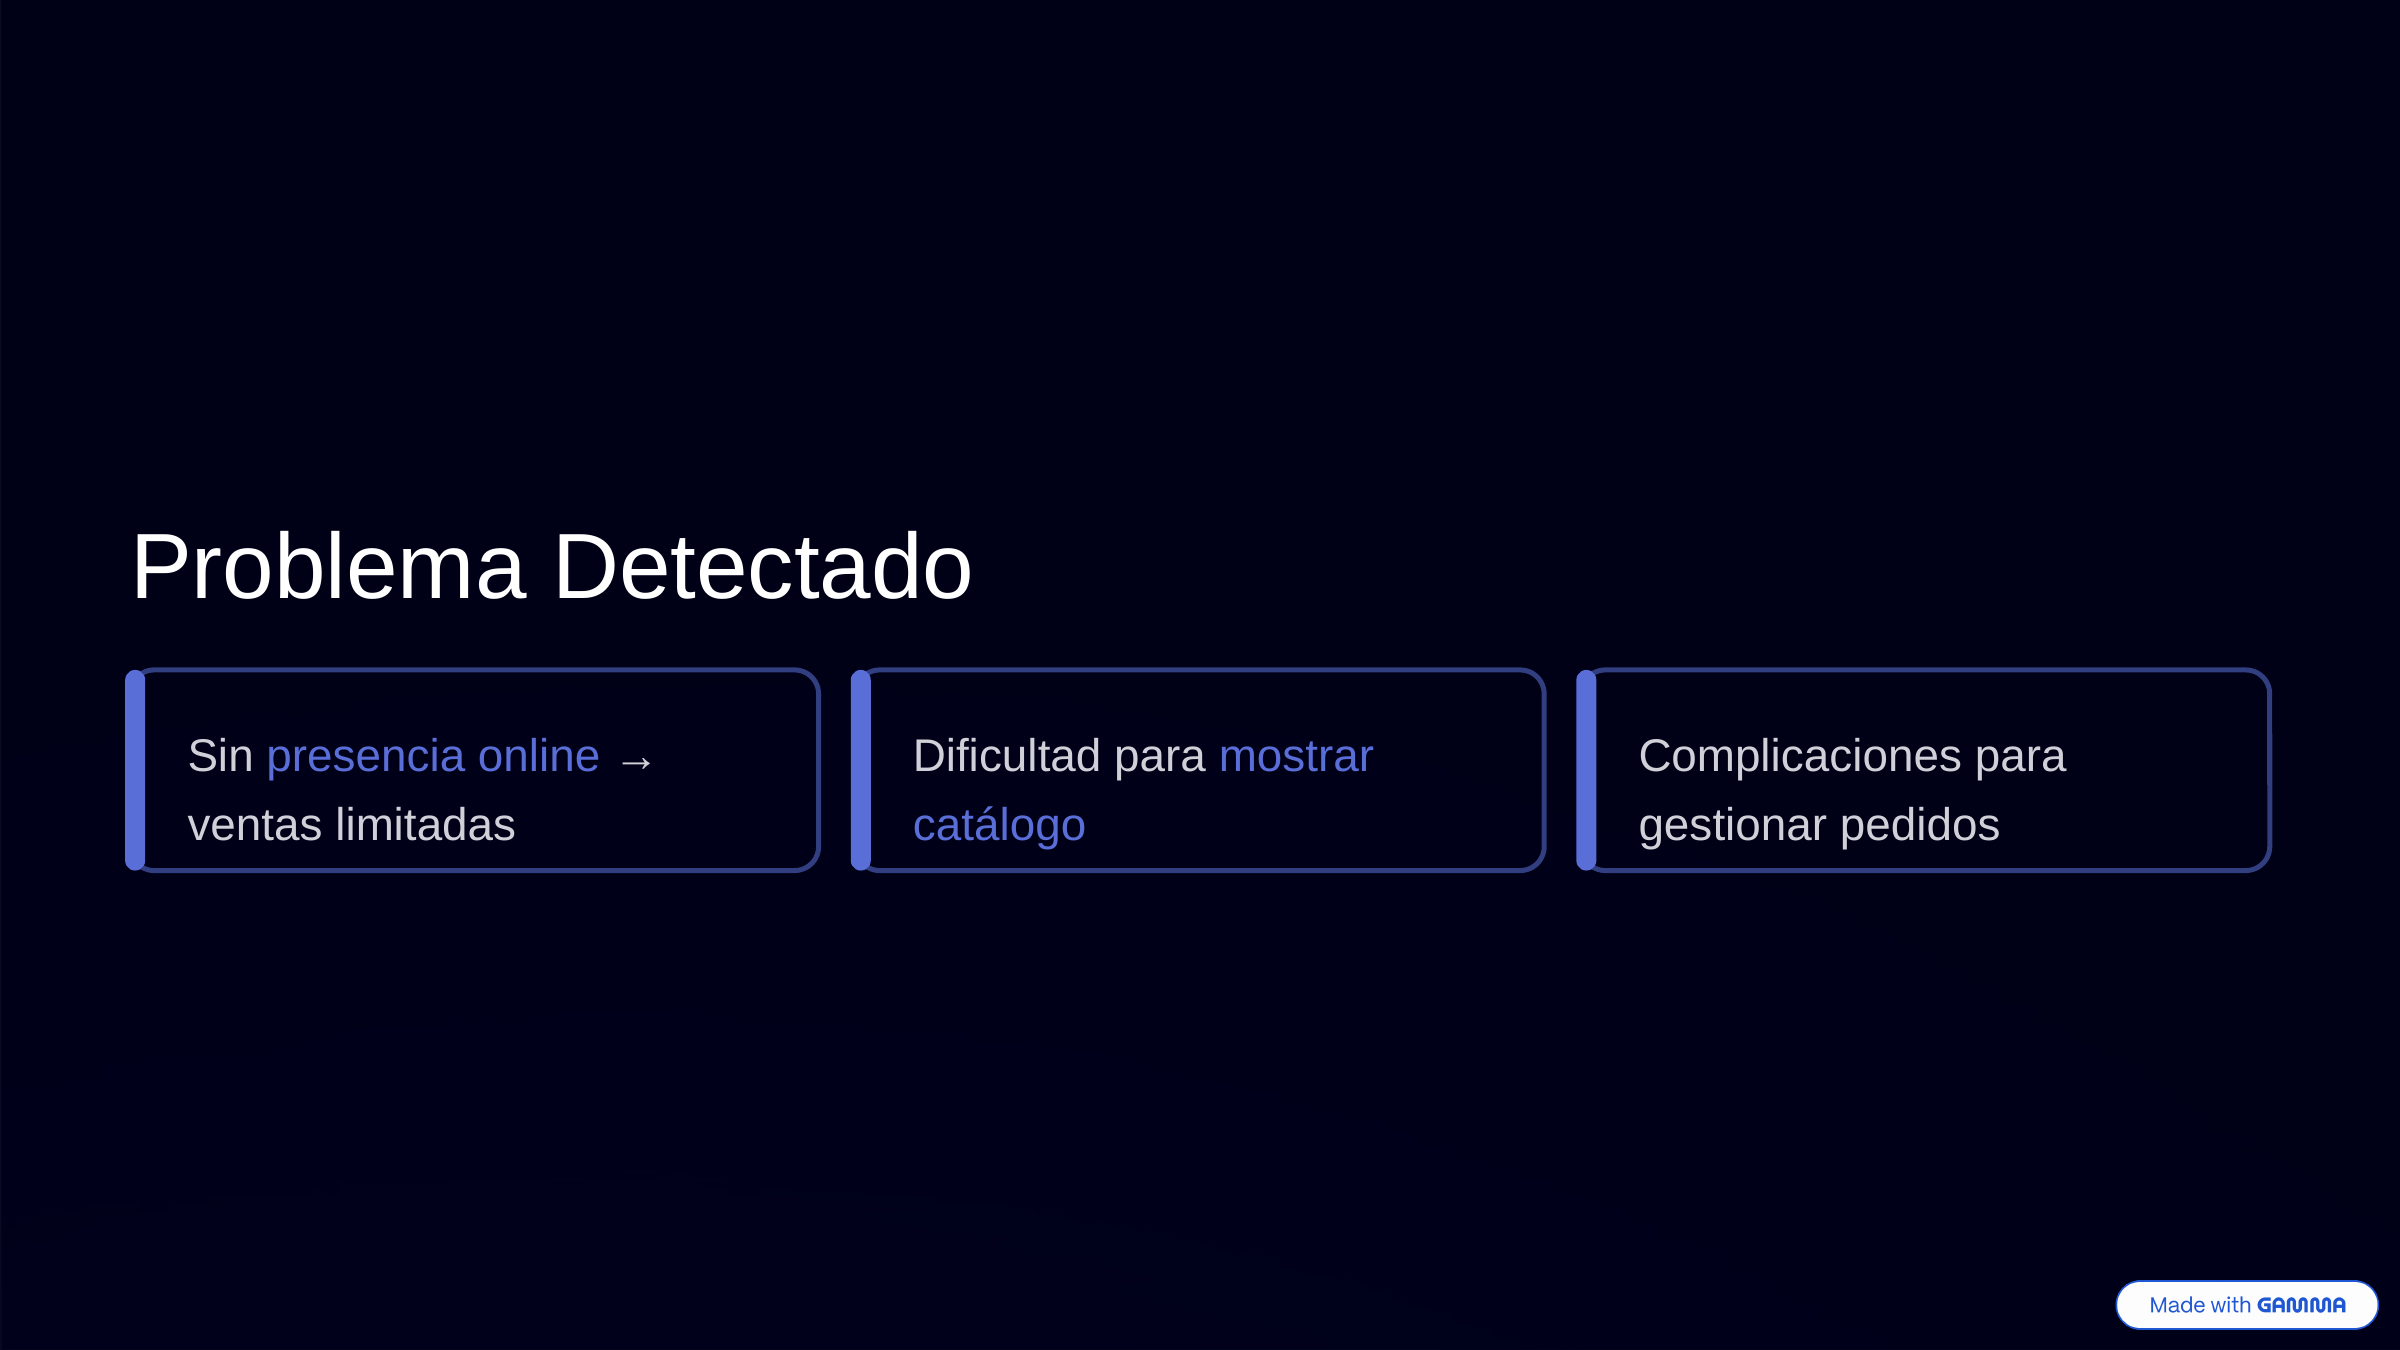

Problema Detectado

Sin presencia online → ventas limitadas
Dificultad para mostrar catálogo
Complicaciones para gestionar pedidos